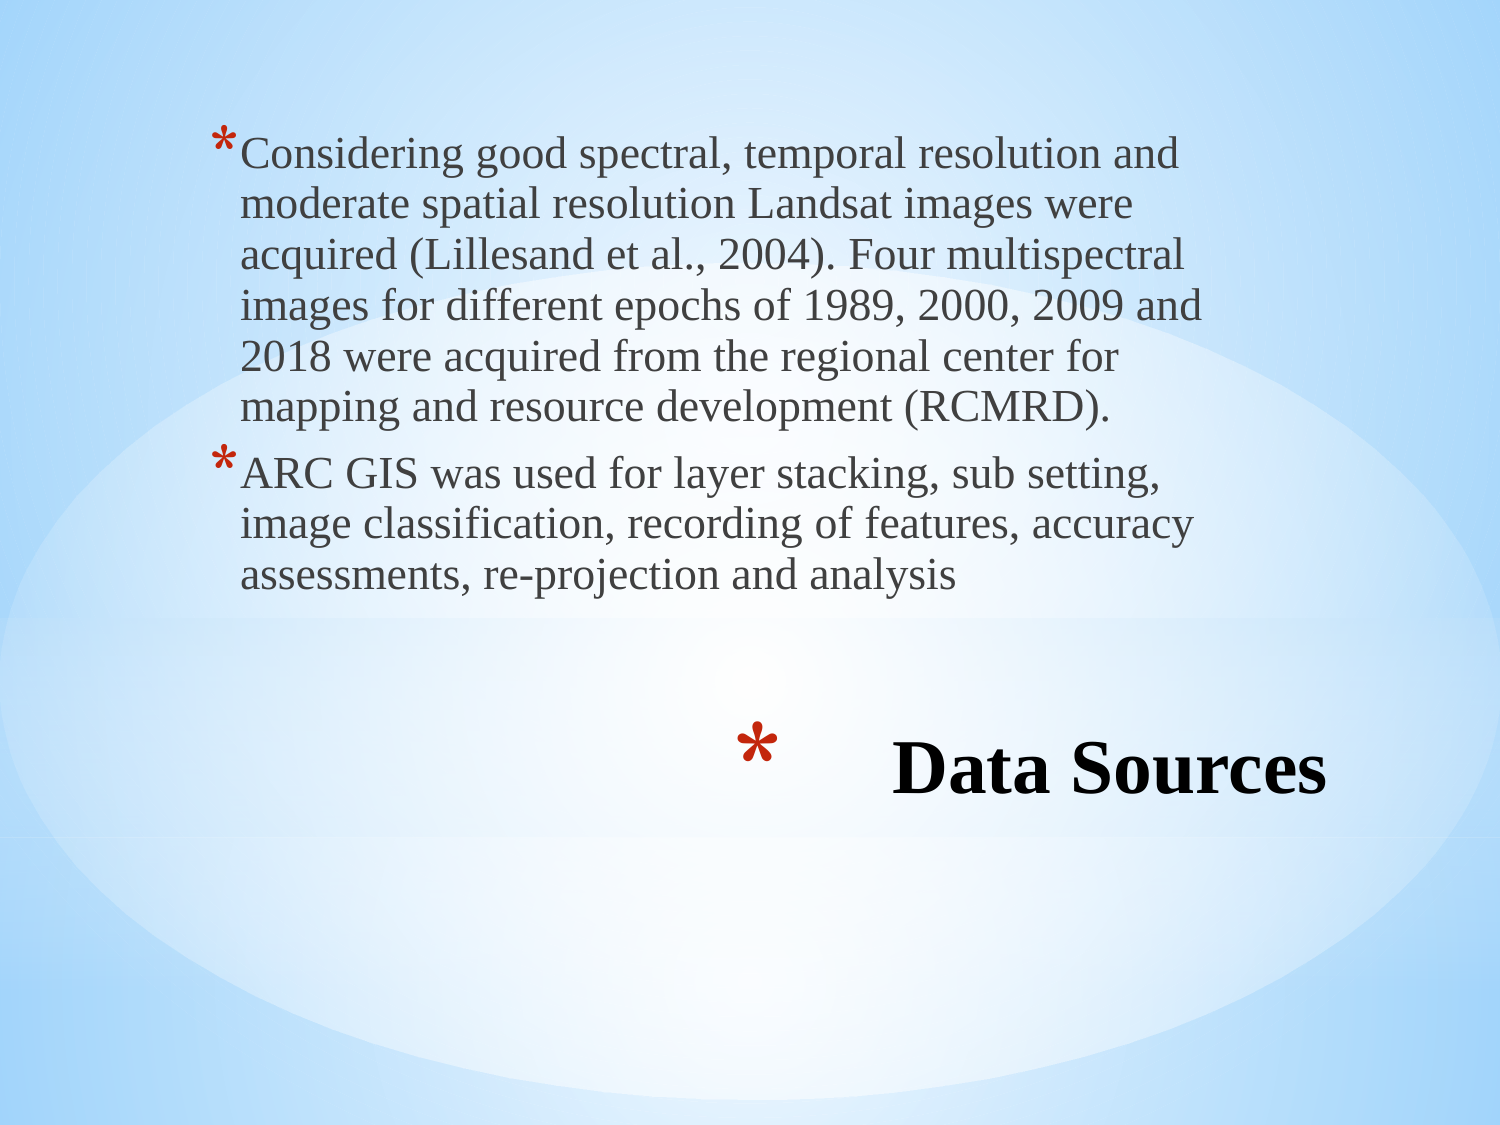

Considering good spectral, temporal resolution and moderate spatial resolution Landsat images were acquired (Lillesand et al., 2004). Four multispectral images for different epochs of 1989, 2000, 2009 and 2018 were acquired from the regional center for mapping and resource development (RCMRD).
ARC GIS was used for layer stacking, sub setting, image classification, recording of features, accuracy assessments, re-projection and analysis
# Data Sources